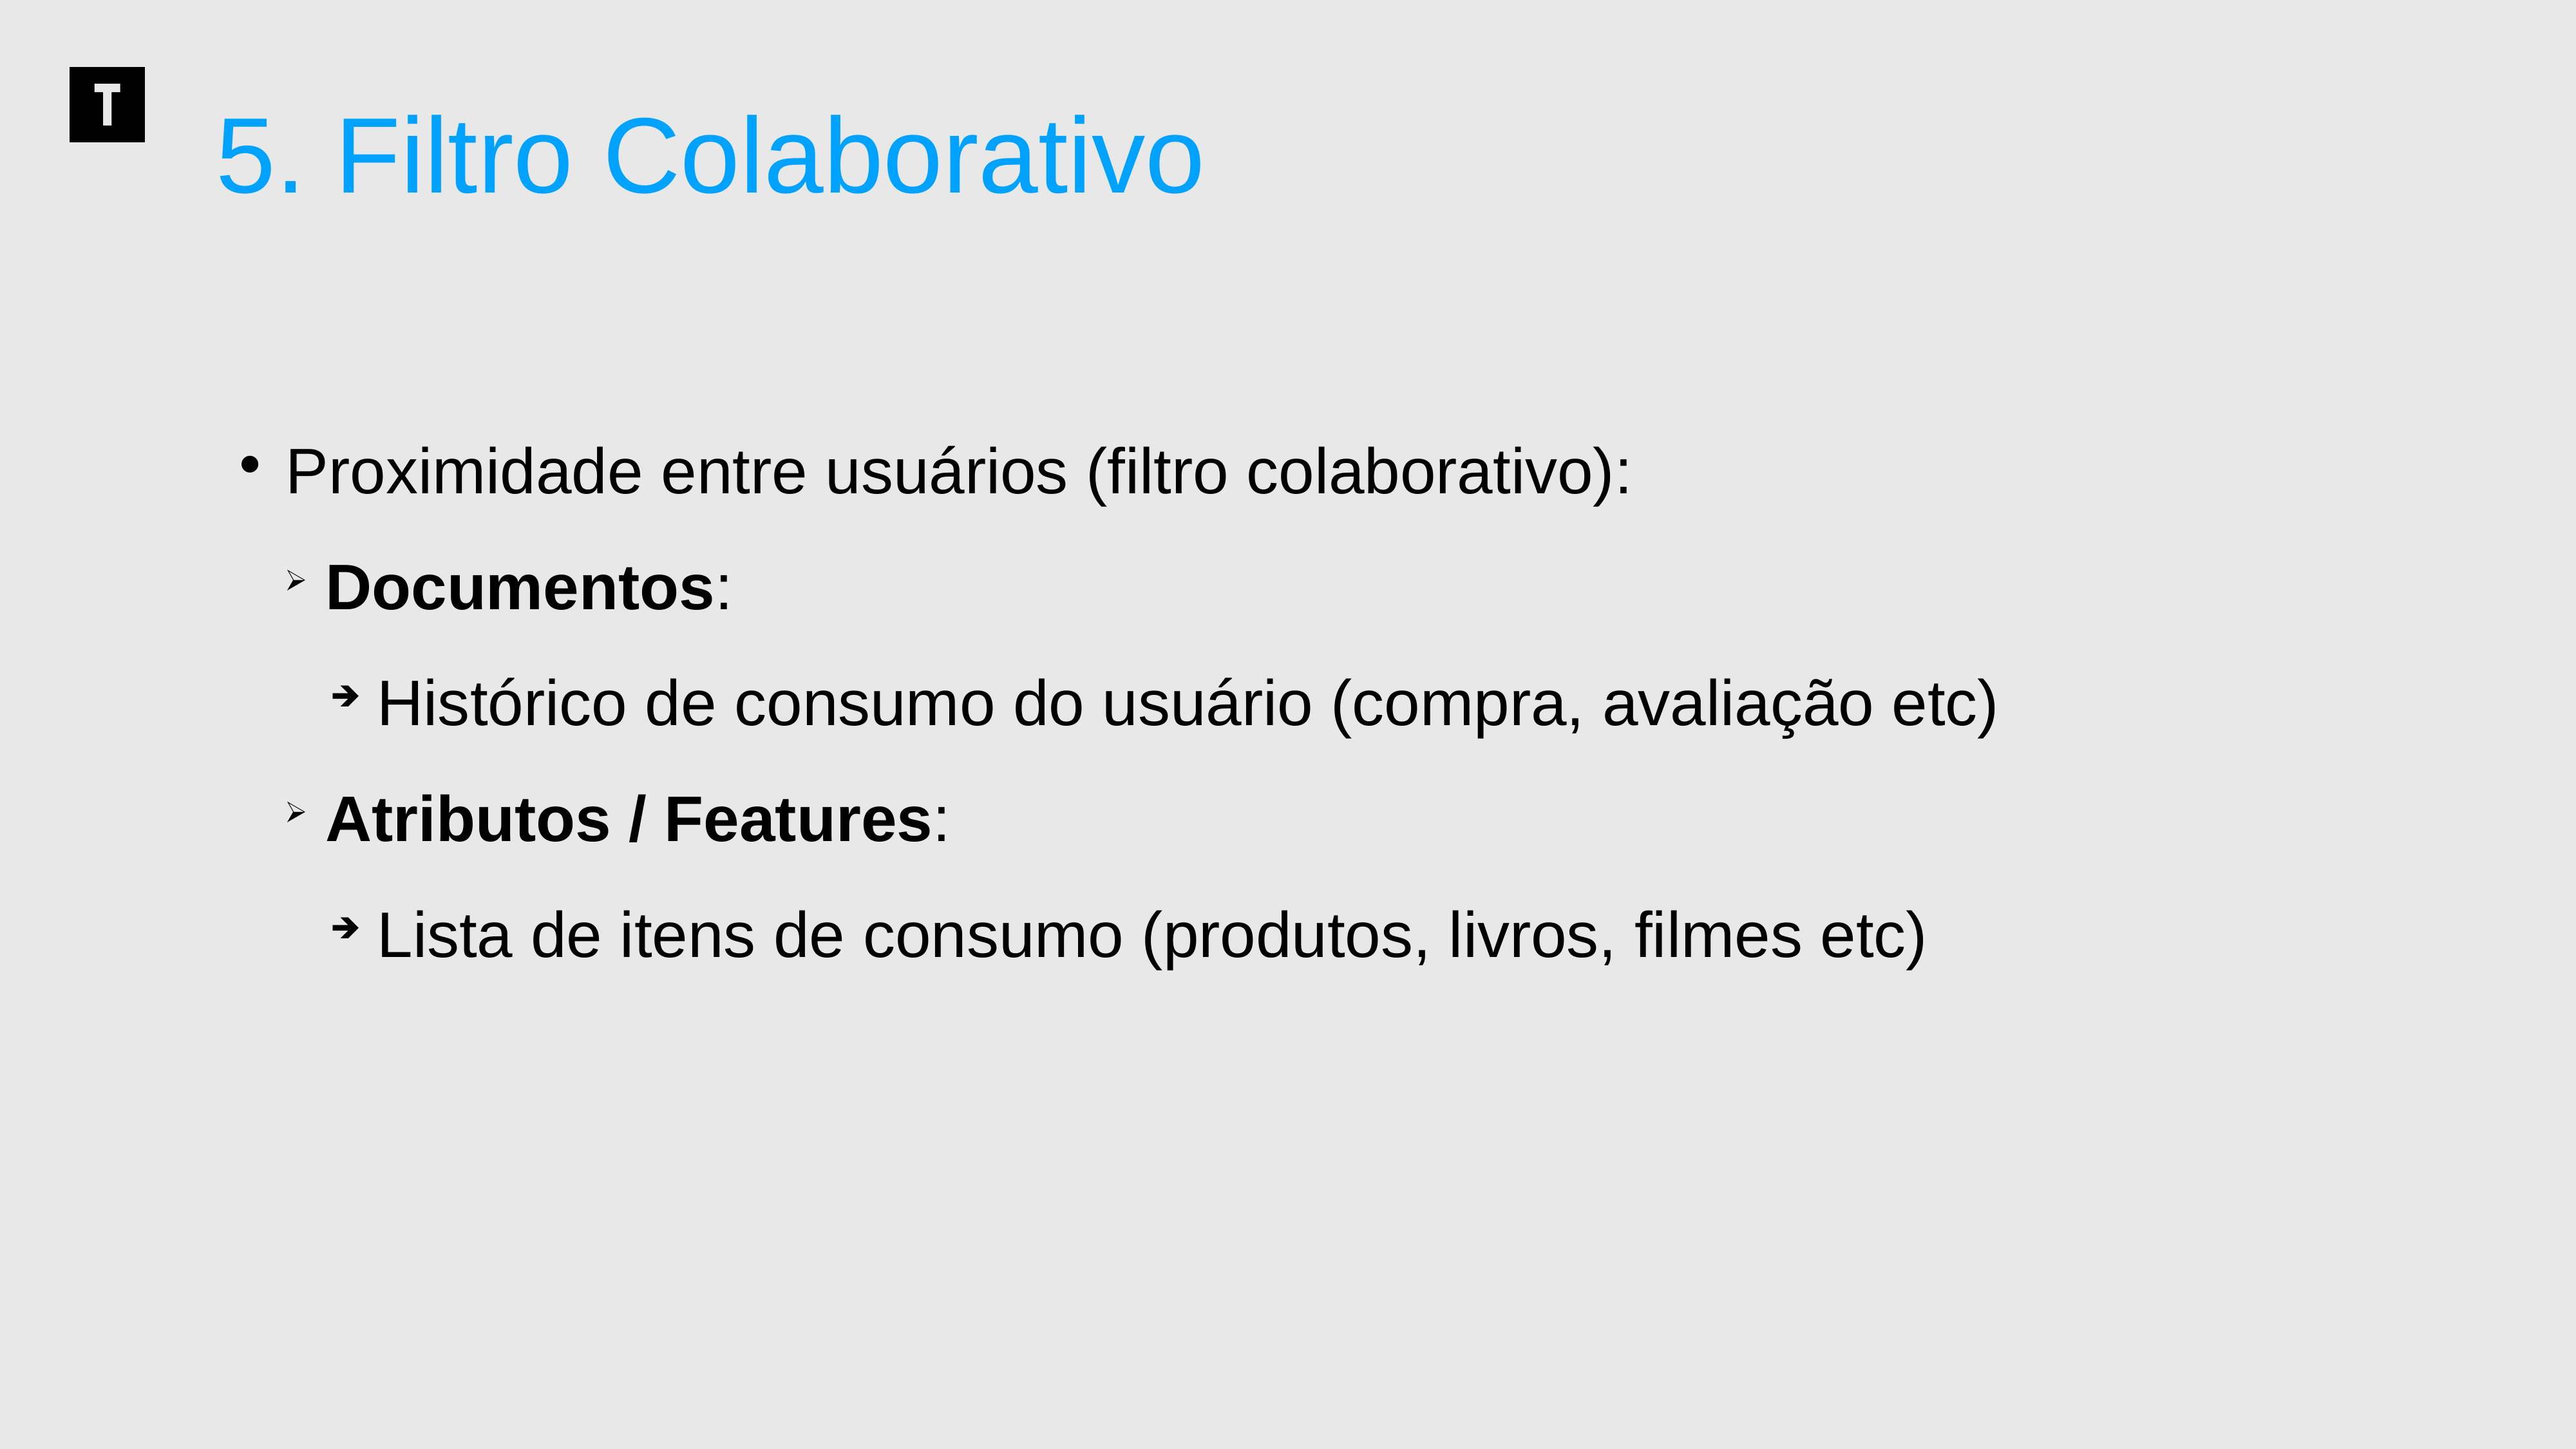

5. Filtro Colaborativo

 Proximidade entre usuários (filtro colaborativo):
 Documentos:
 Histórico de consumo do usuário (compra, avaliação etc)
 Atributos / Features:
 Lista de itens de consumo (produtos, livros, filmes etc)